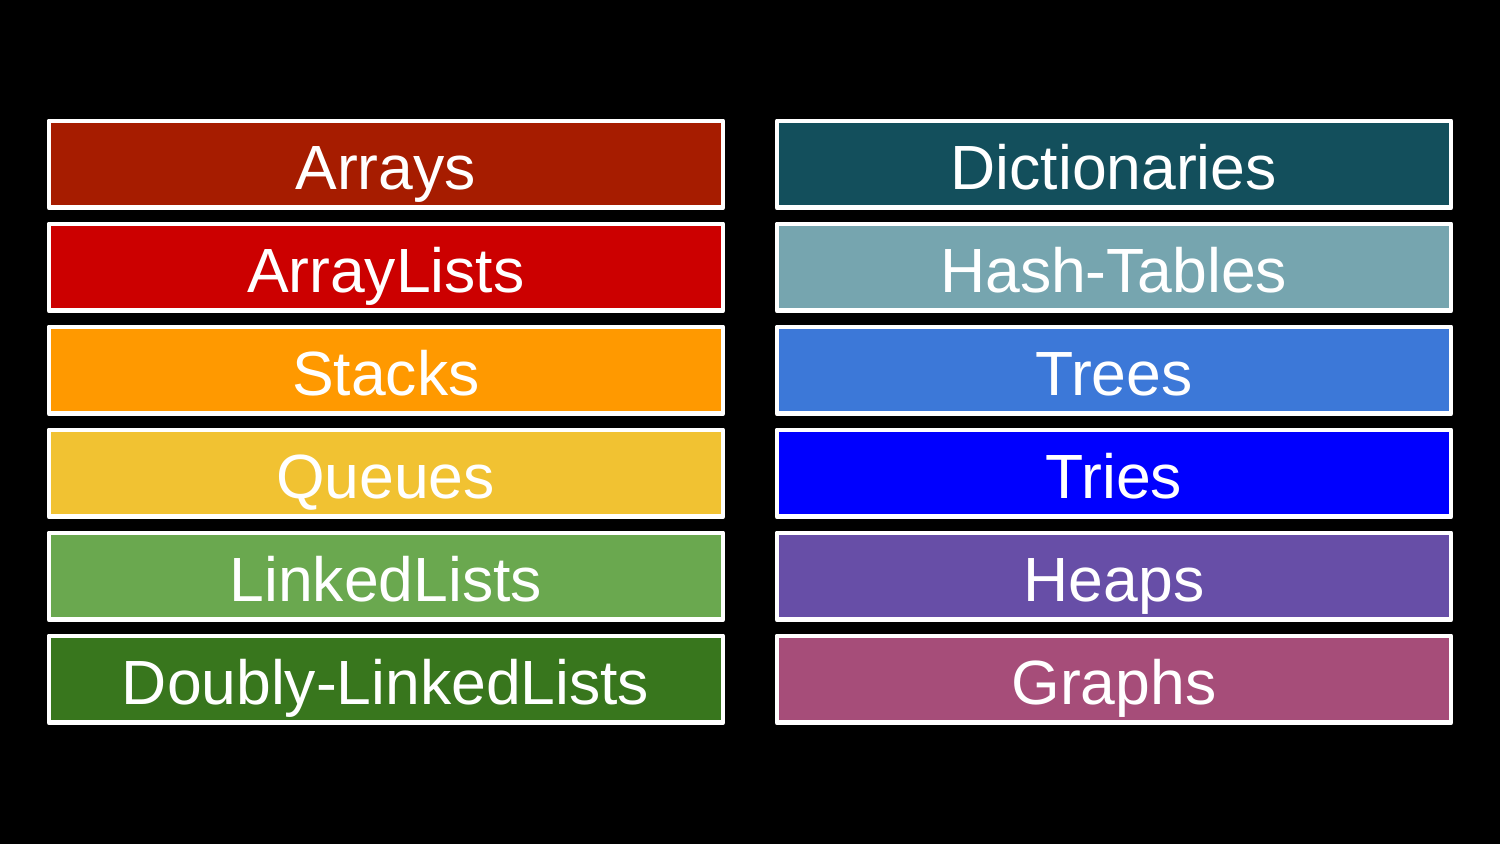

Dictionaries
# Arrays
Hash-Tables
ArrayLists
Trees
Stacks
Tries
Queues
Heaps
LinkedLists
Graphs
Doubly-LinkedLists